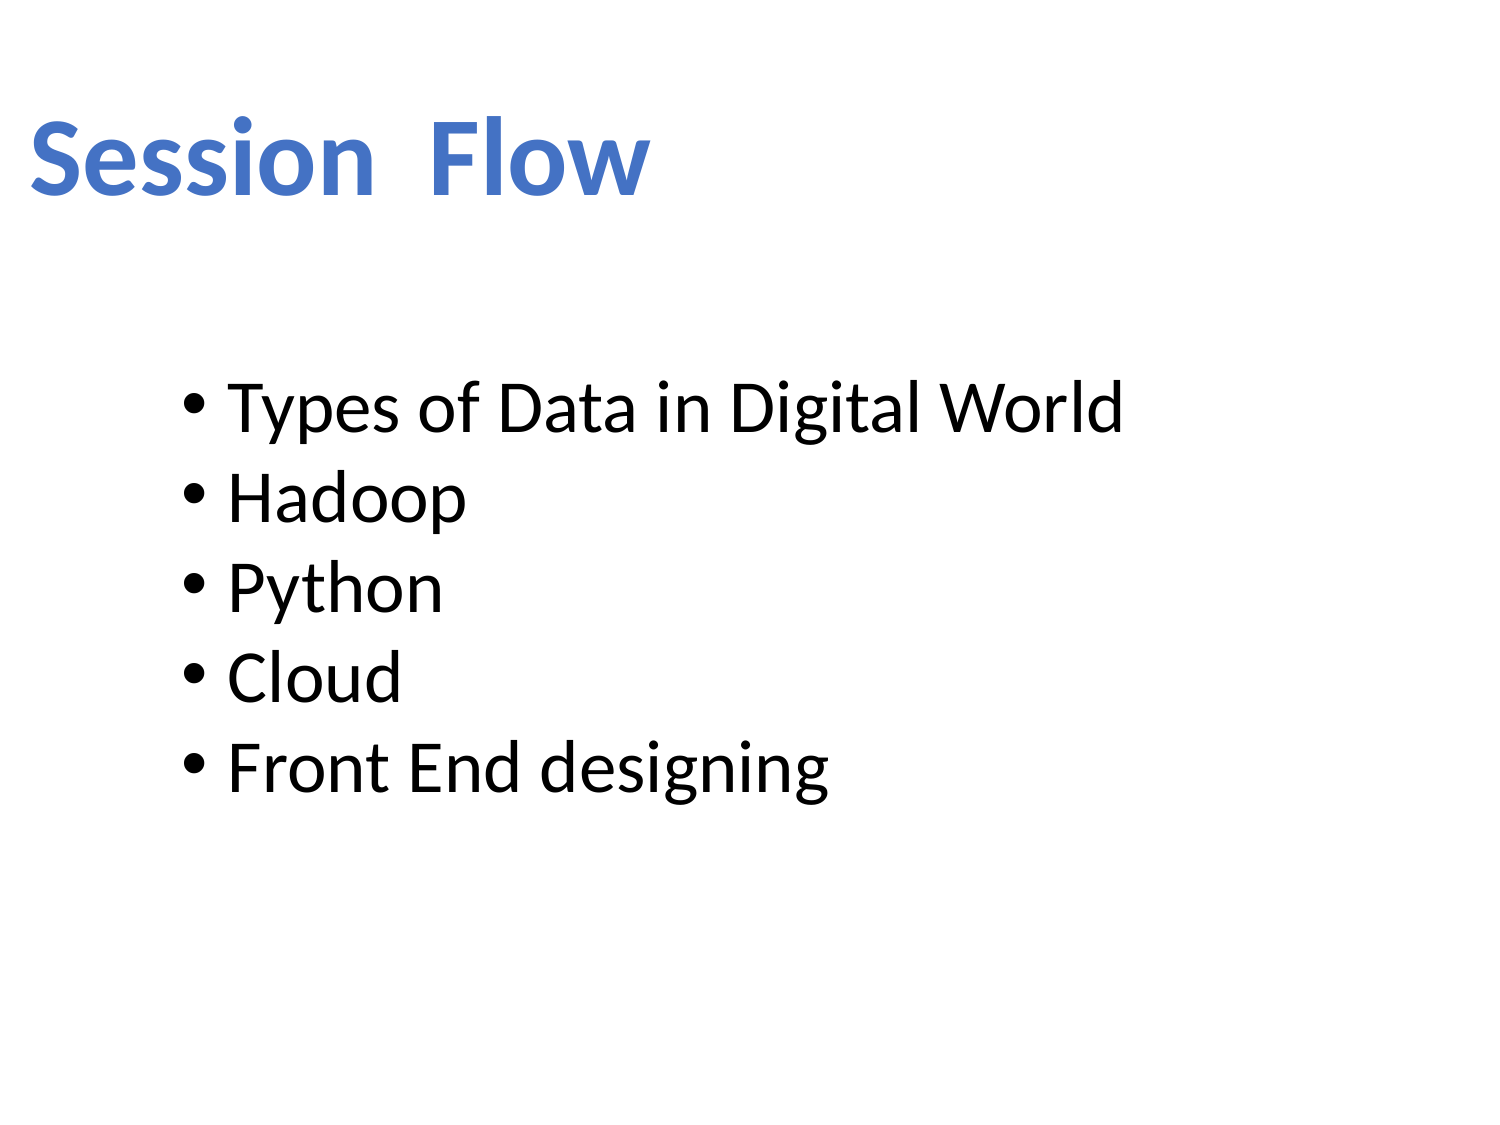

Session  Flow
Types of Data in Digital World
Hadoop
Python
Cloud
Front End designing